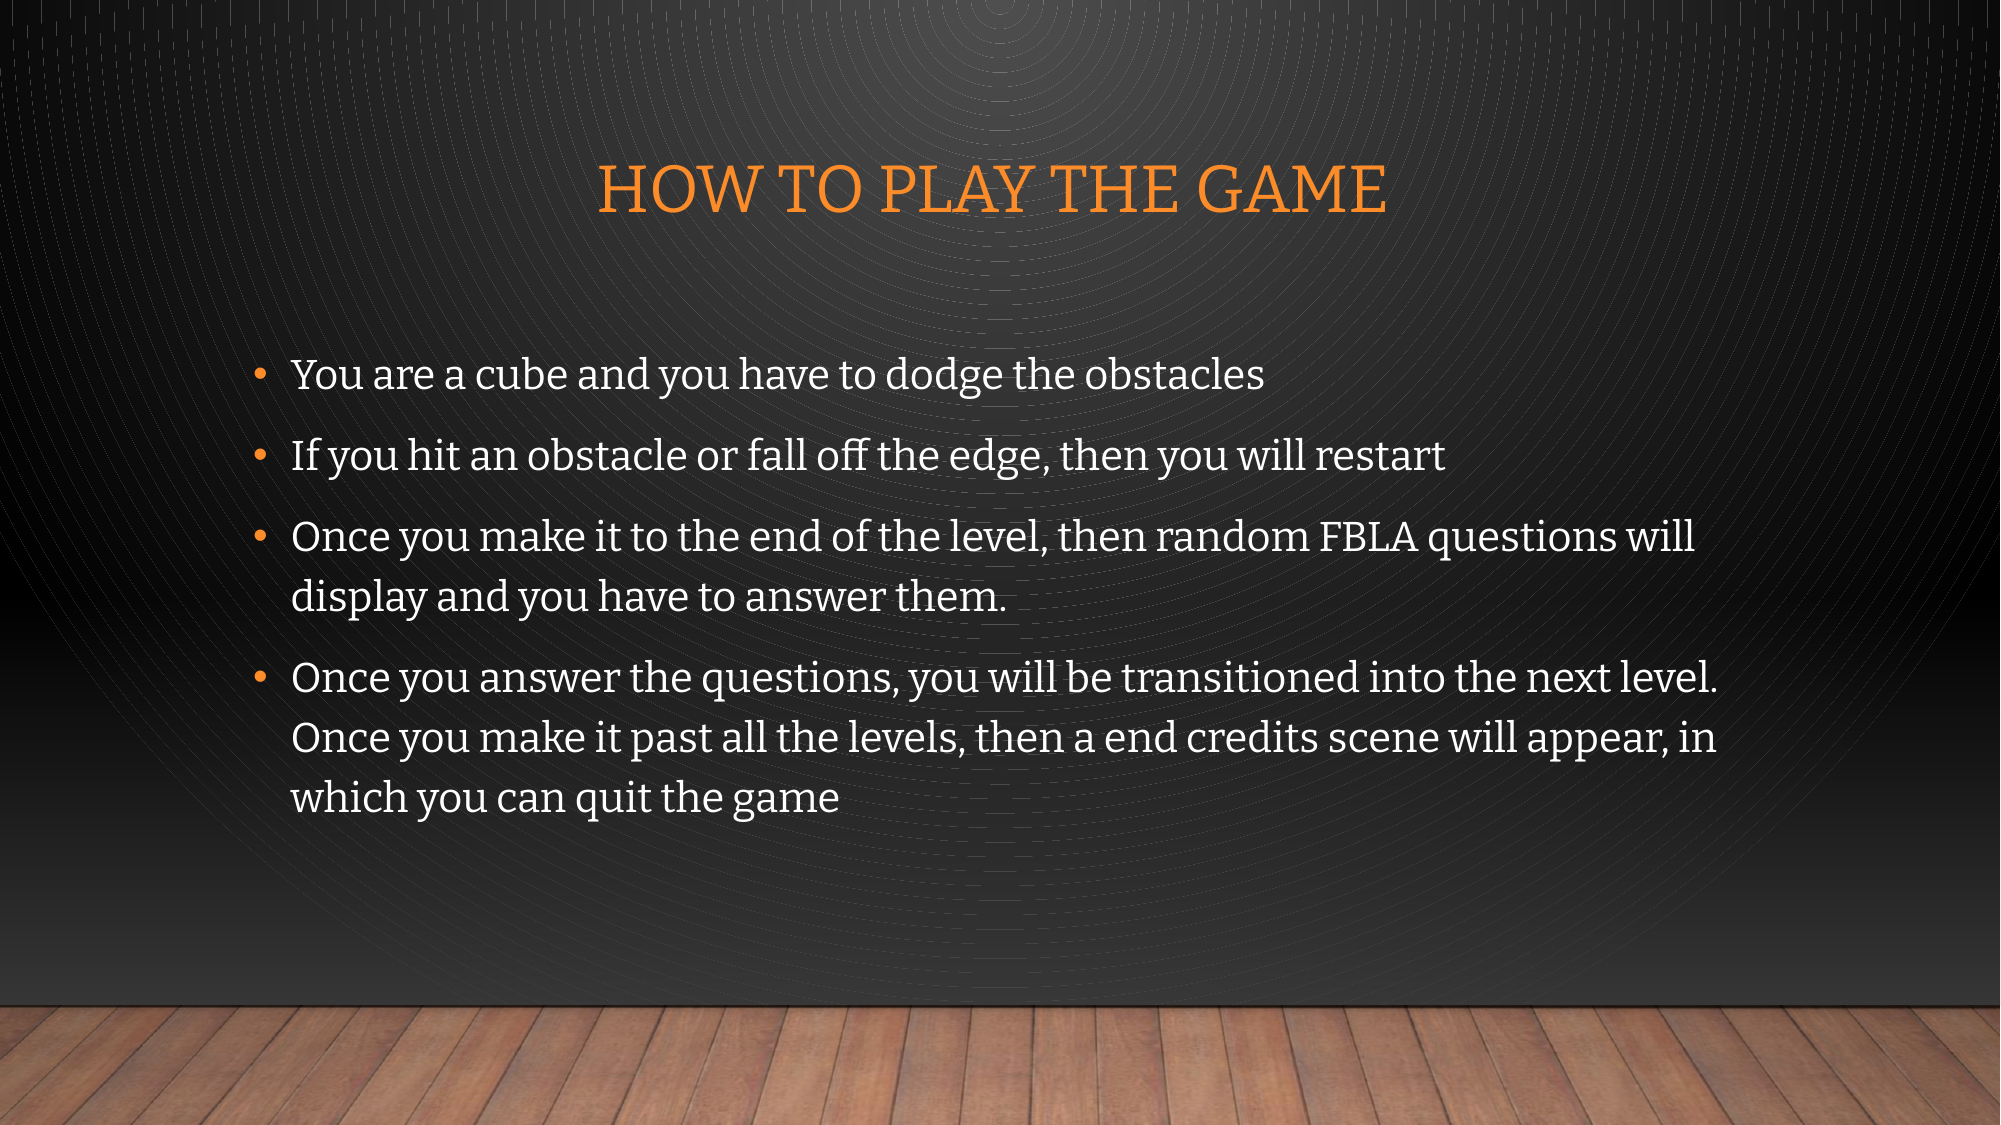

# How to play the game
You are a cube and you have to dodge the obstacles
If you hit an obstacle or fall off the edge, then you will restart
Once you make it to the end of the level, then random FBLA questions will display and you have to answer them.
Once you answer the questions, you will be transitioned into the next level.  Once you make it past all the levels, then a end credits scene will appear, in which you can quit the game